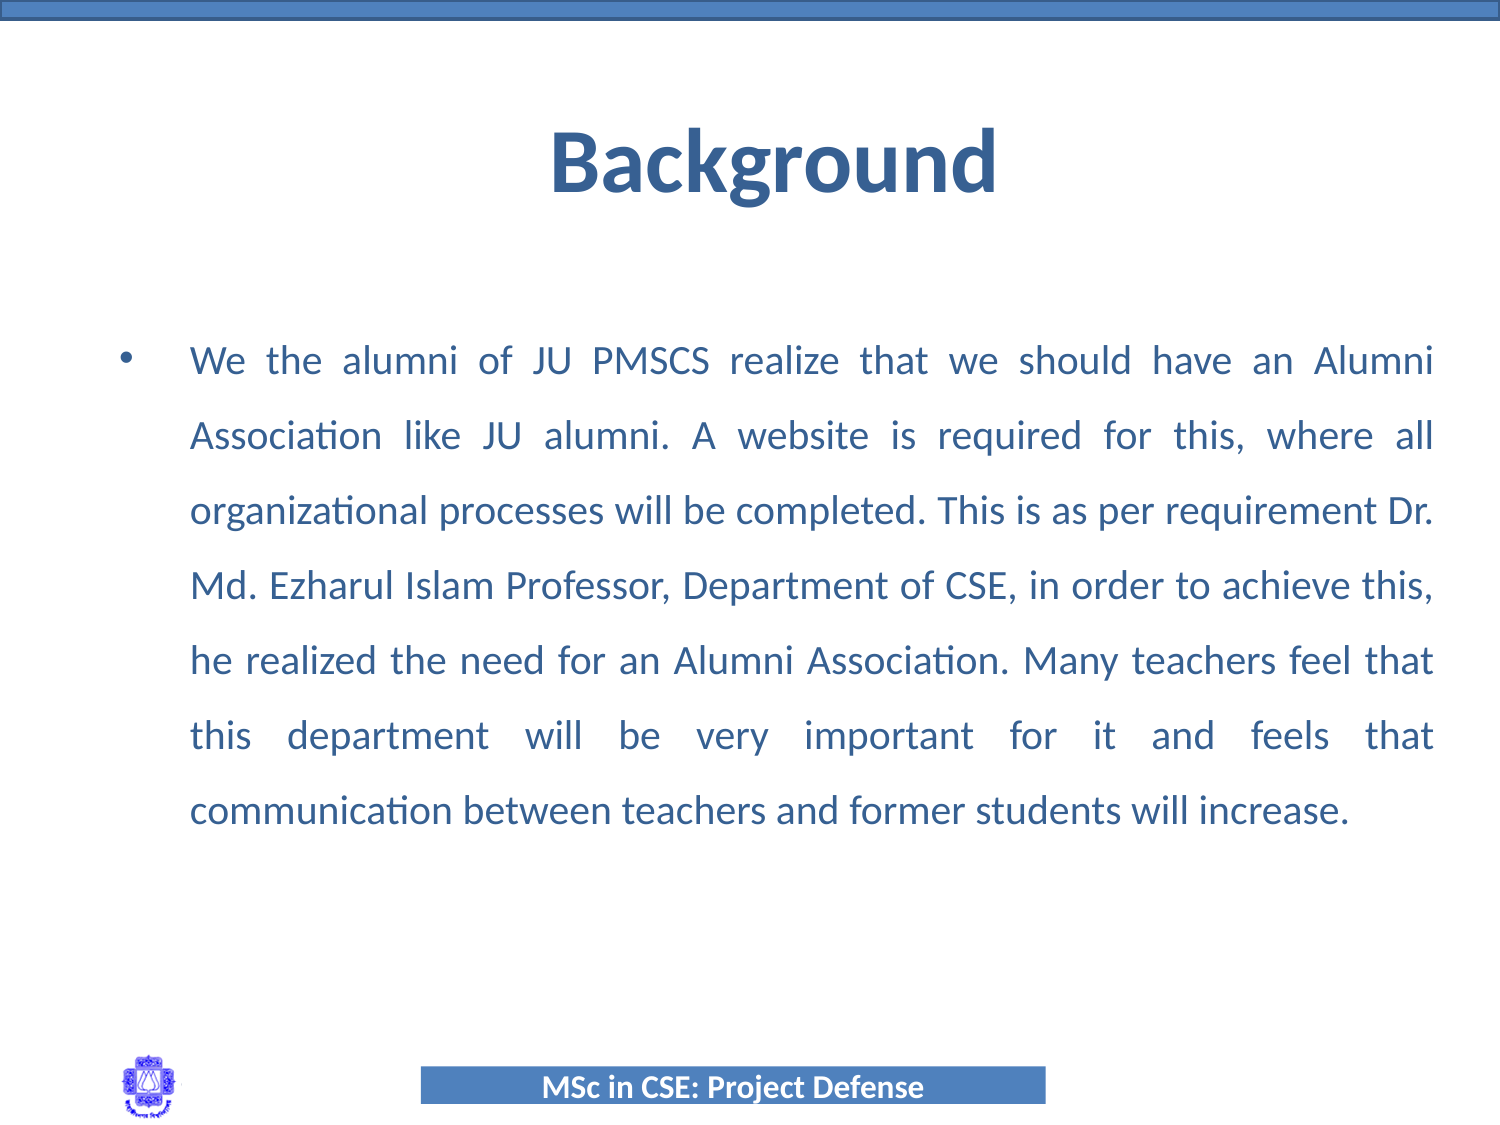

Background
We the alumni of JU PMSCS realize that we should have an Alumni Association like JU alumni. A website is required for this, where all organizational processes will be completed. This is as per requirement Dr. Md. Ezharul Islam Professor, Department of CSE, in order to achieve this, he realized the need for an Alumni Association. Many teachers feel that this department will be very important for it and feels that communication between teachers and former students will increase.